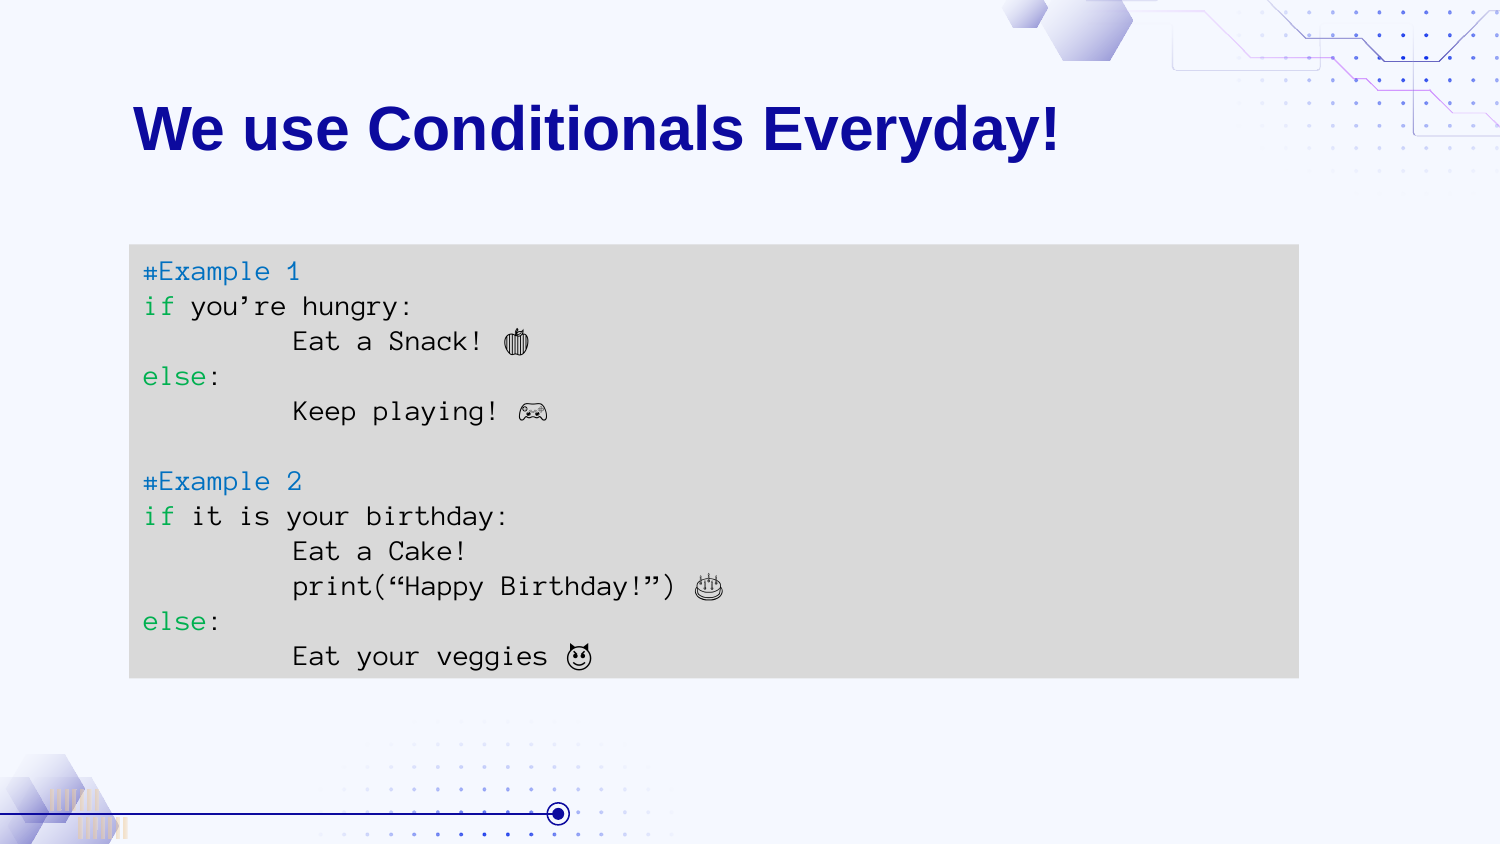

# We use Conditionals Everyday!
#Example 1
if you’re hungry:
	Eat a Snack! 🍎
else:
	Keep playing! 🎮

#Example 2
if it is your birthday:
	Eat a Cake!
	print(“Happy Birthday!”) 🎂
else:
	Eat your veggies 😈